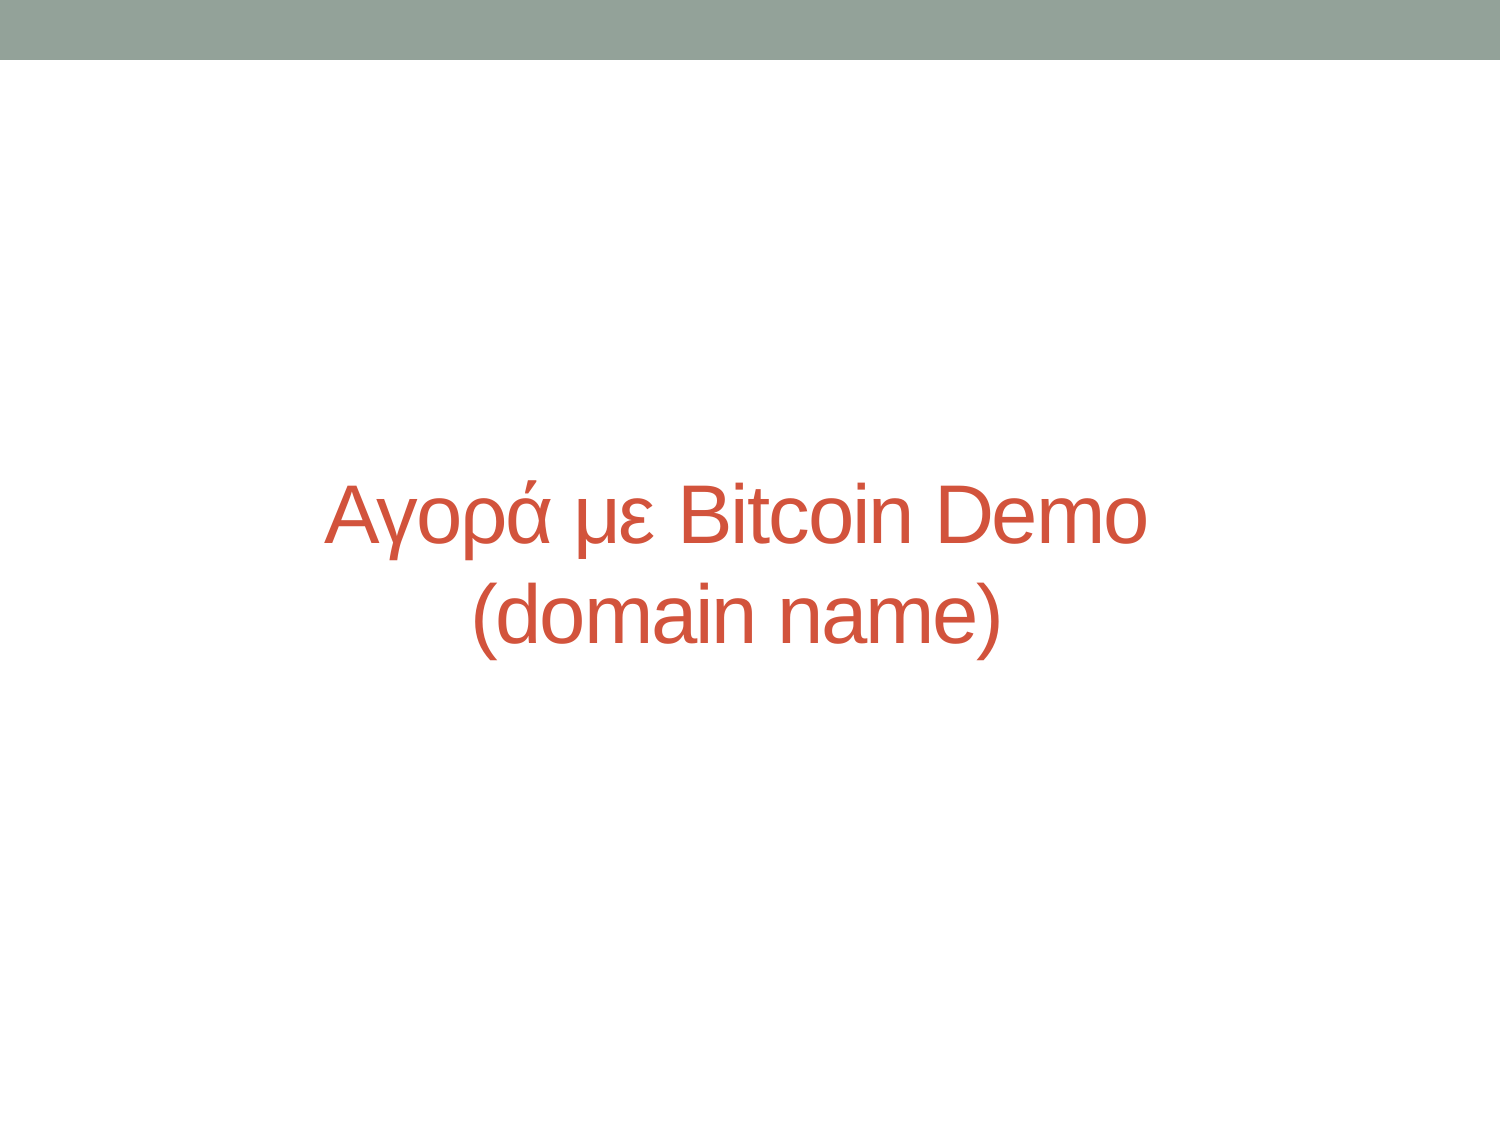

# Αγορά με Bitcoin Demo (domain name)